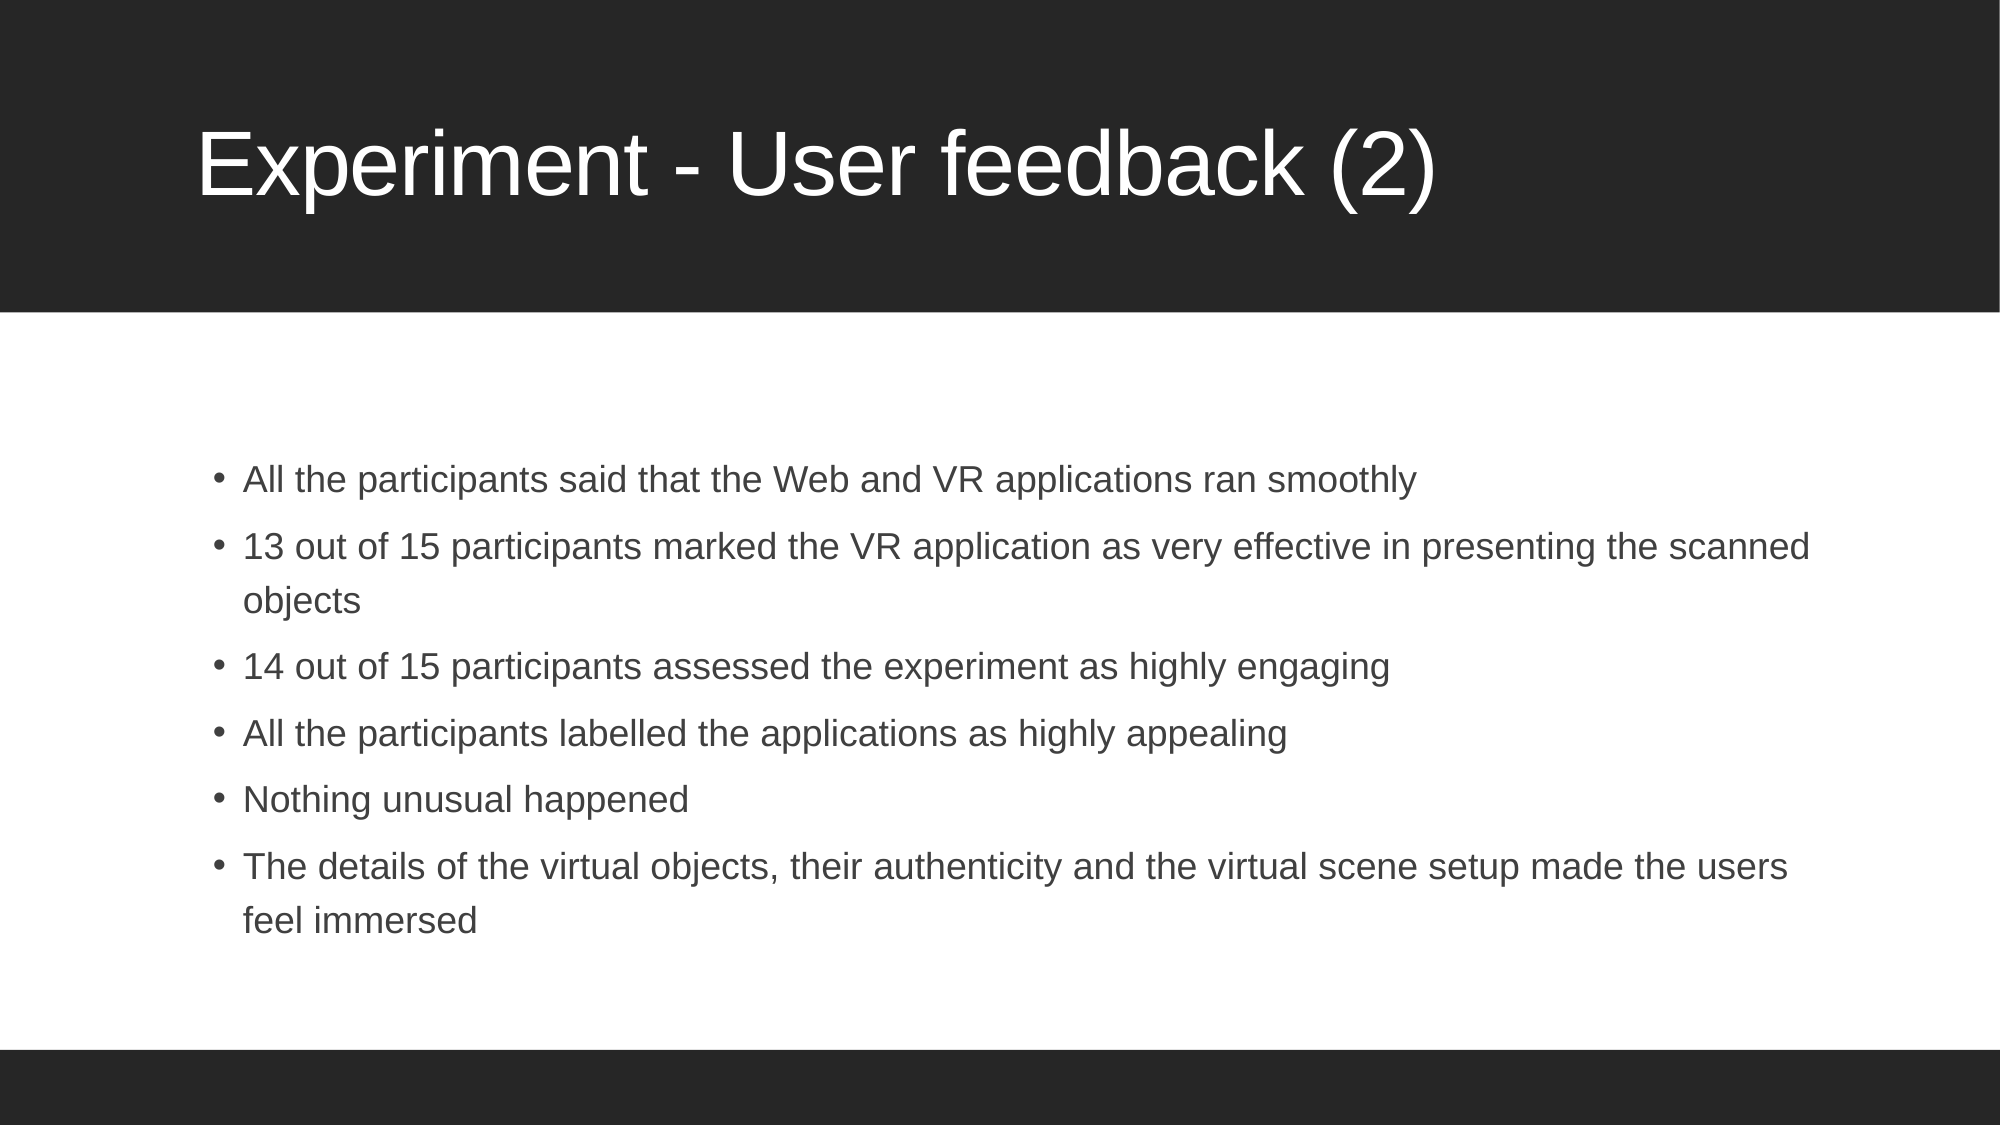

# Experiment - User feedback (2)
All the participants said that the Web and VR applications ran smoothly
13 out of 15 participants marked the VR application as very effective in presenting the scanned objects
14 out of 15 participants assessed the experiment as highly engaging
All the participants labelled the applications as highly appealing
Nothing unusual happened
The details of the virtual objects, their authenticity and the virtual scene setup made the users feel immersed